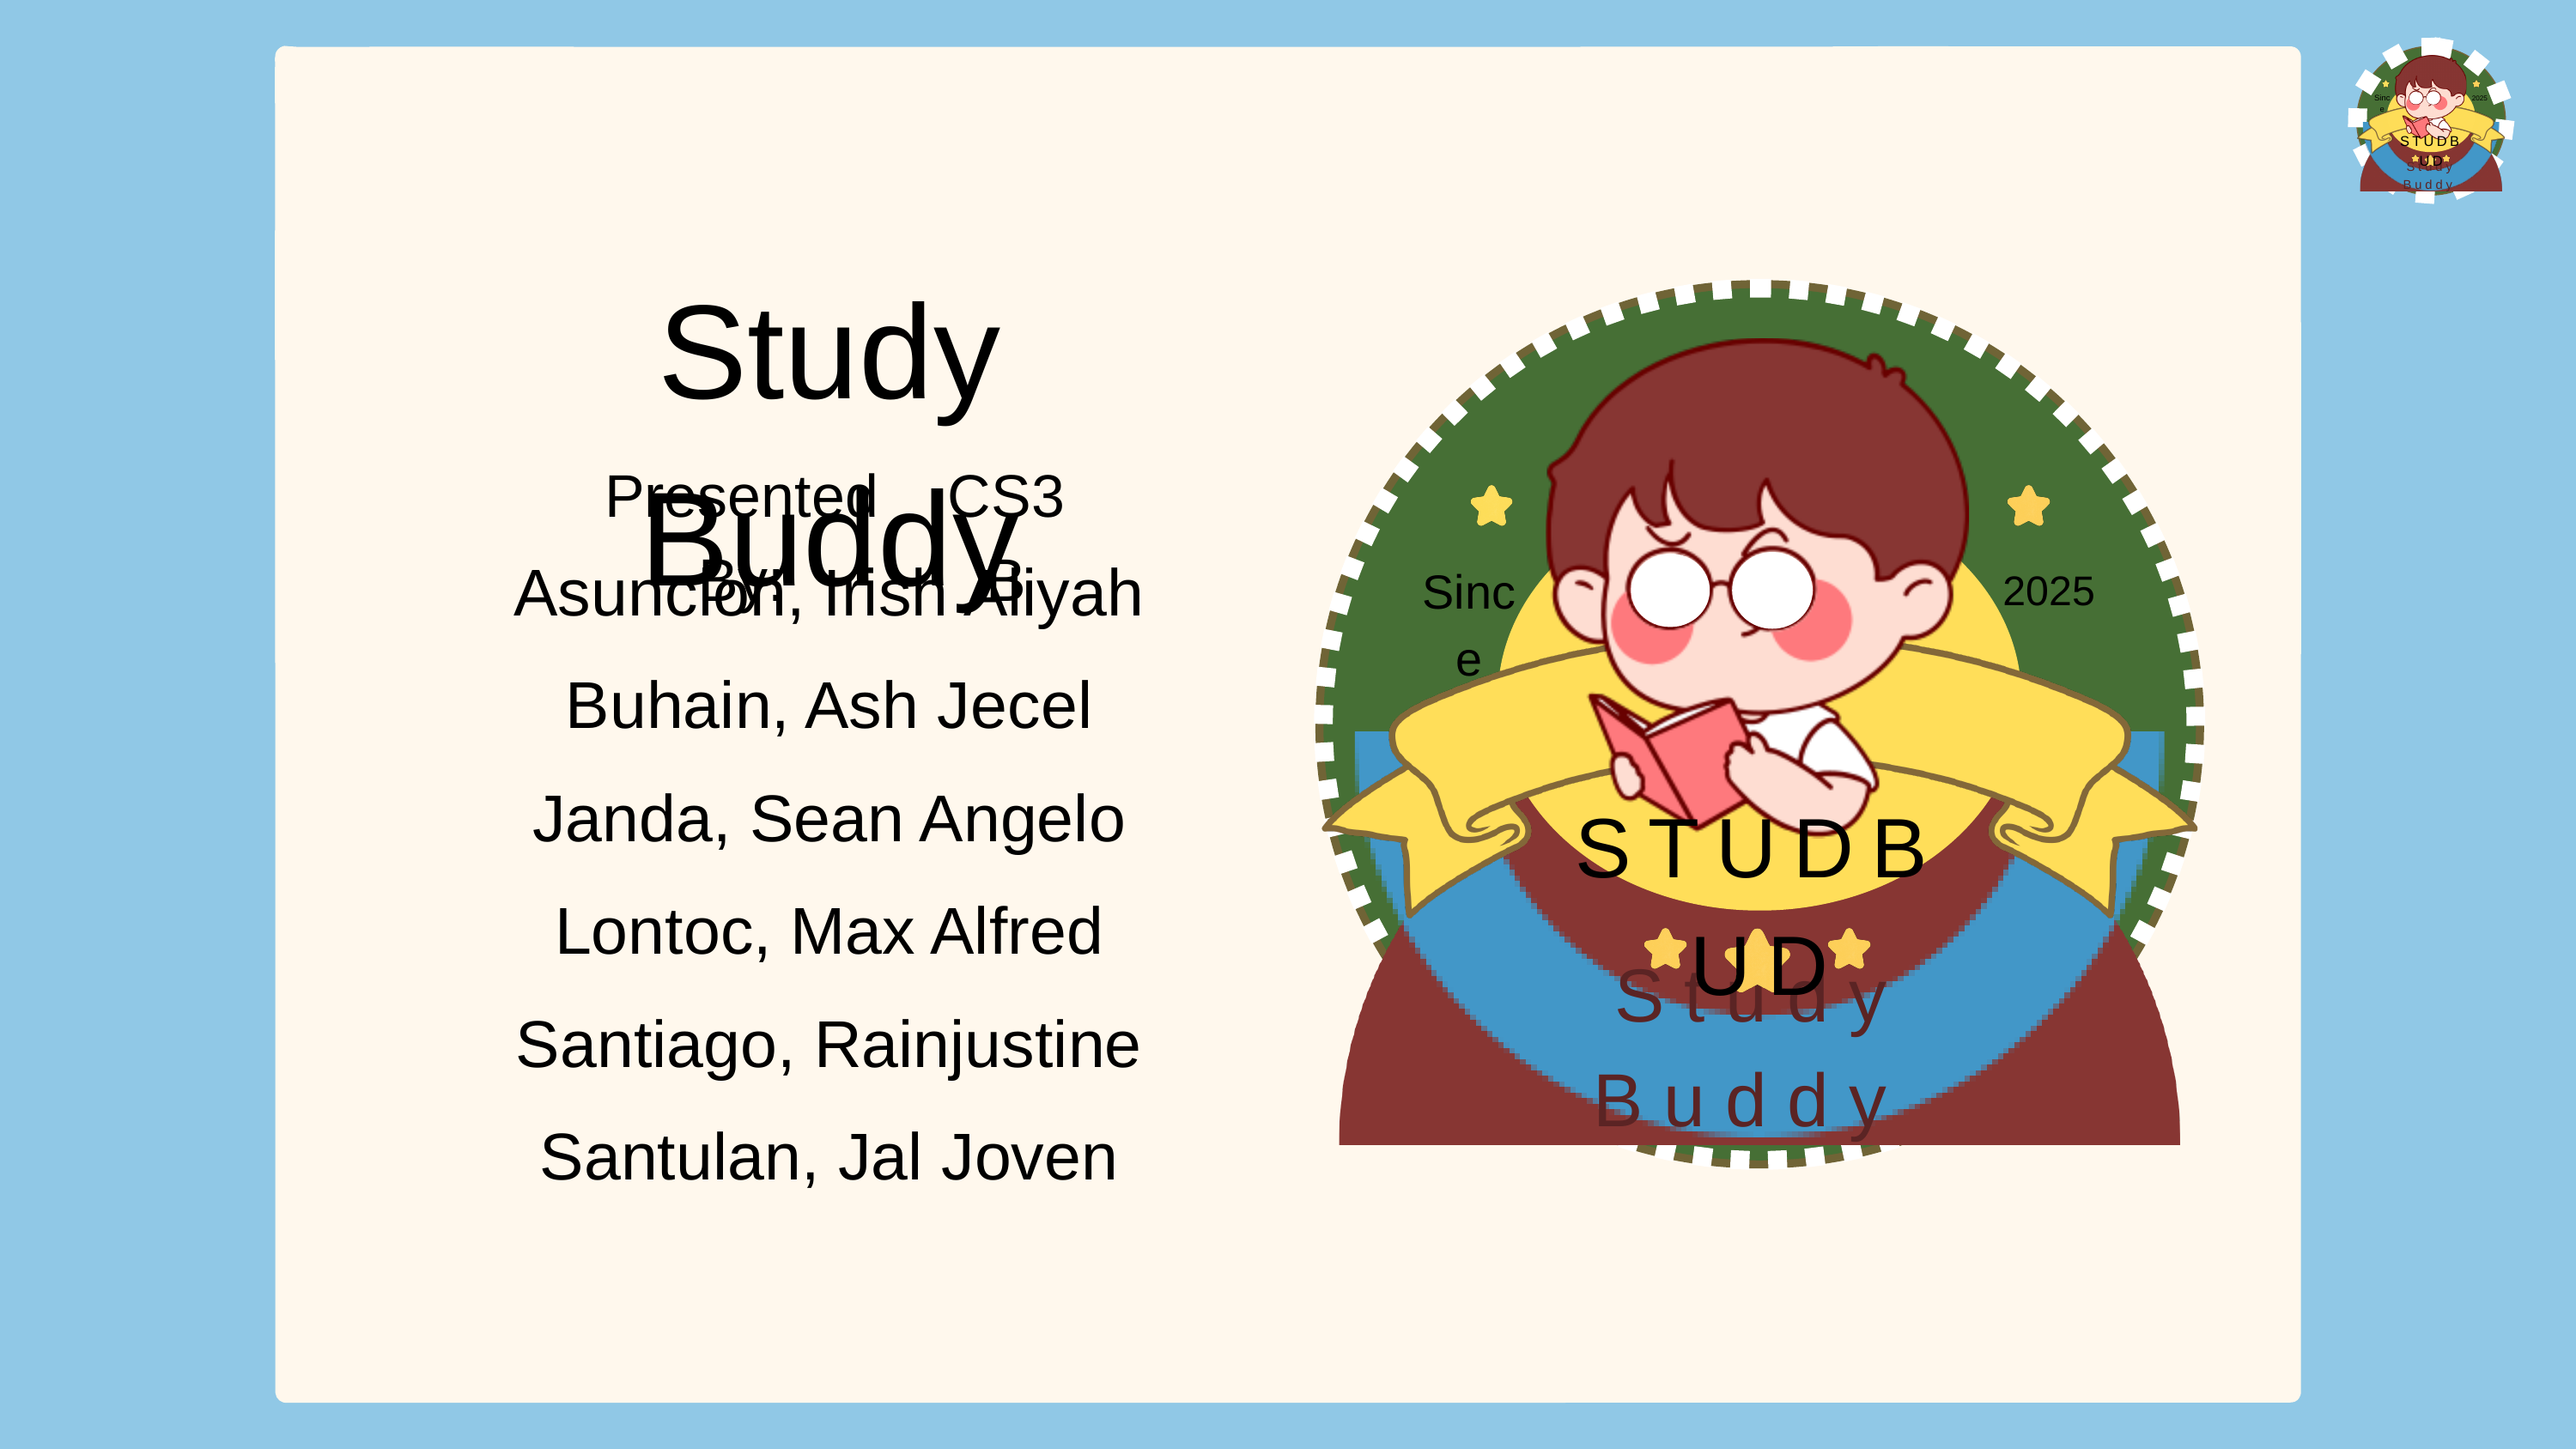

Since
2025

STUDBUD

Study Buddy
Study Buddy

Presented By:
CS3B

Asuncion, Irish Aliyah
Since
2025

Buhain, Ash Jecel

Janda, Sean Angelo
STUDBUD
Lontoc, Max Alfred

Study Buddy
Santiago, Rainjustine
Santulan, Jal Joven